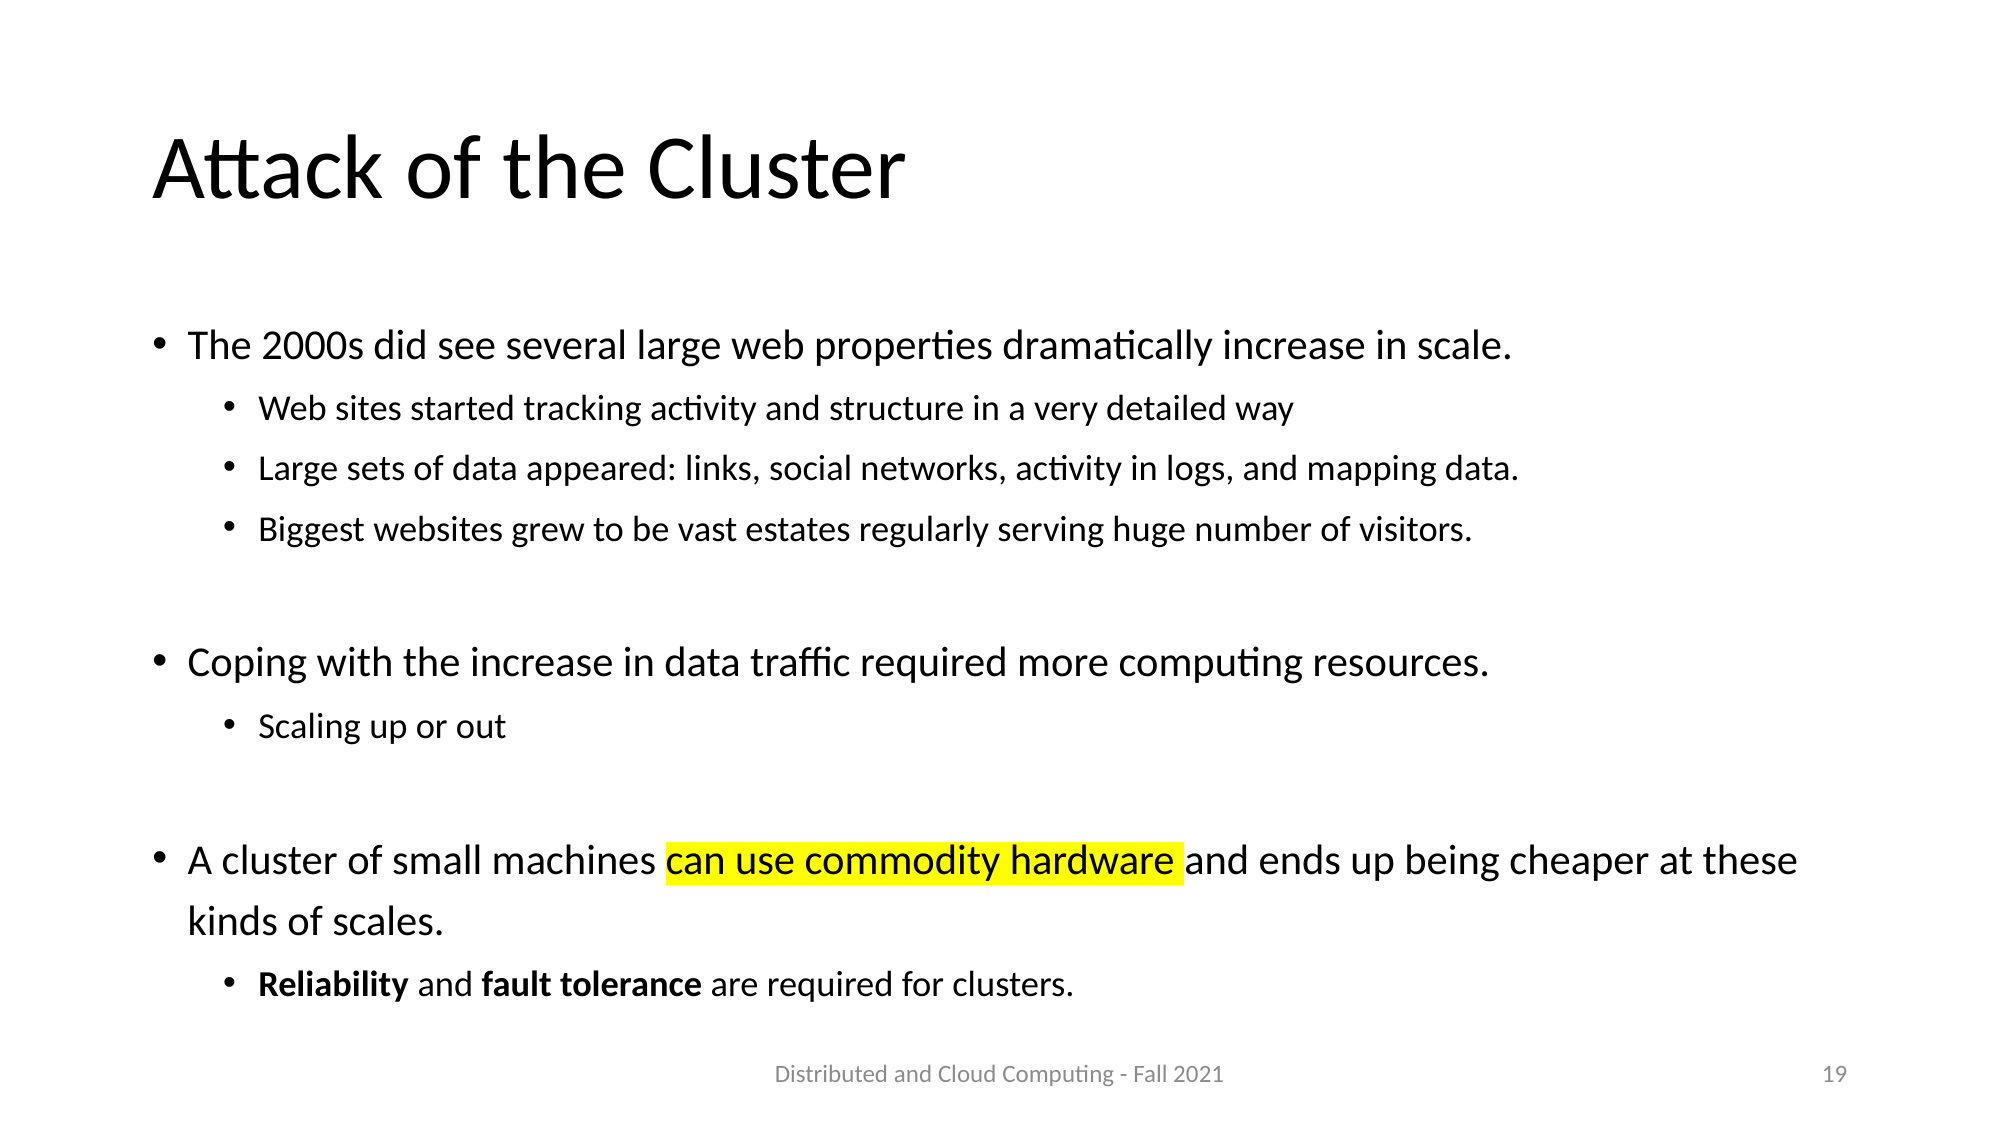

# Attack of the Cluster
The 2000s did see several large web properties dramatically increase in scale.
Web sites started tracking activity and structure in a very detailed way
Large sets of data appeared: links, social networks, activity in logs, and mapping data.
Biggest websites grew to be vast estates regularly serving huge number of visitors.

Coping with the increase in data traffic required more computing resources.
Scaling up or out

A cluster of small machines can use commodity hardware and ends up being cheaper at these kinds of scales.
Reliability and fault tolerance are required for clusters.
Distributed and Cloud Computing - Fall 2021
19